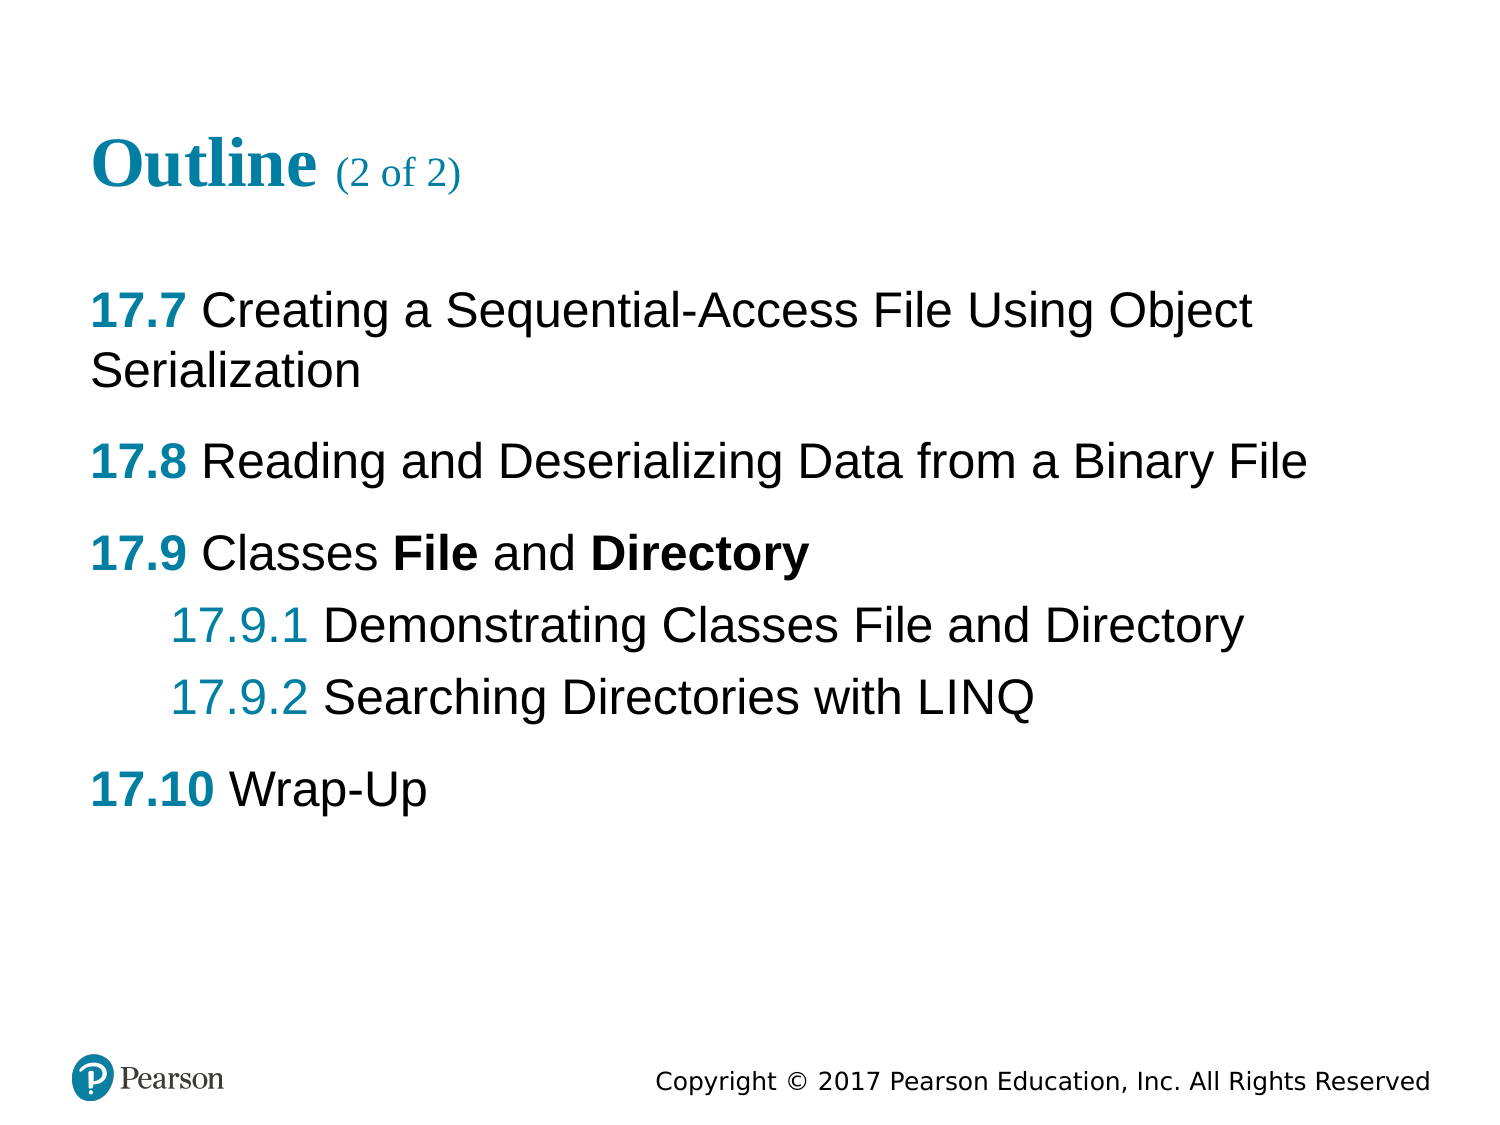

# Outline (2 of 2)
17.7 Creating a Sequential-Access File Using Object  Serialization
17.8 Reading and Deserializing Data from a Binary File
17.9 Classes File and Directory
17.9.1 Demonstrating Classes File and Directory
17.9.2 Searching Directories with L I N Q
17.10 Wrap-Up